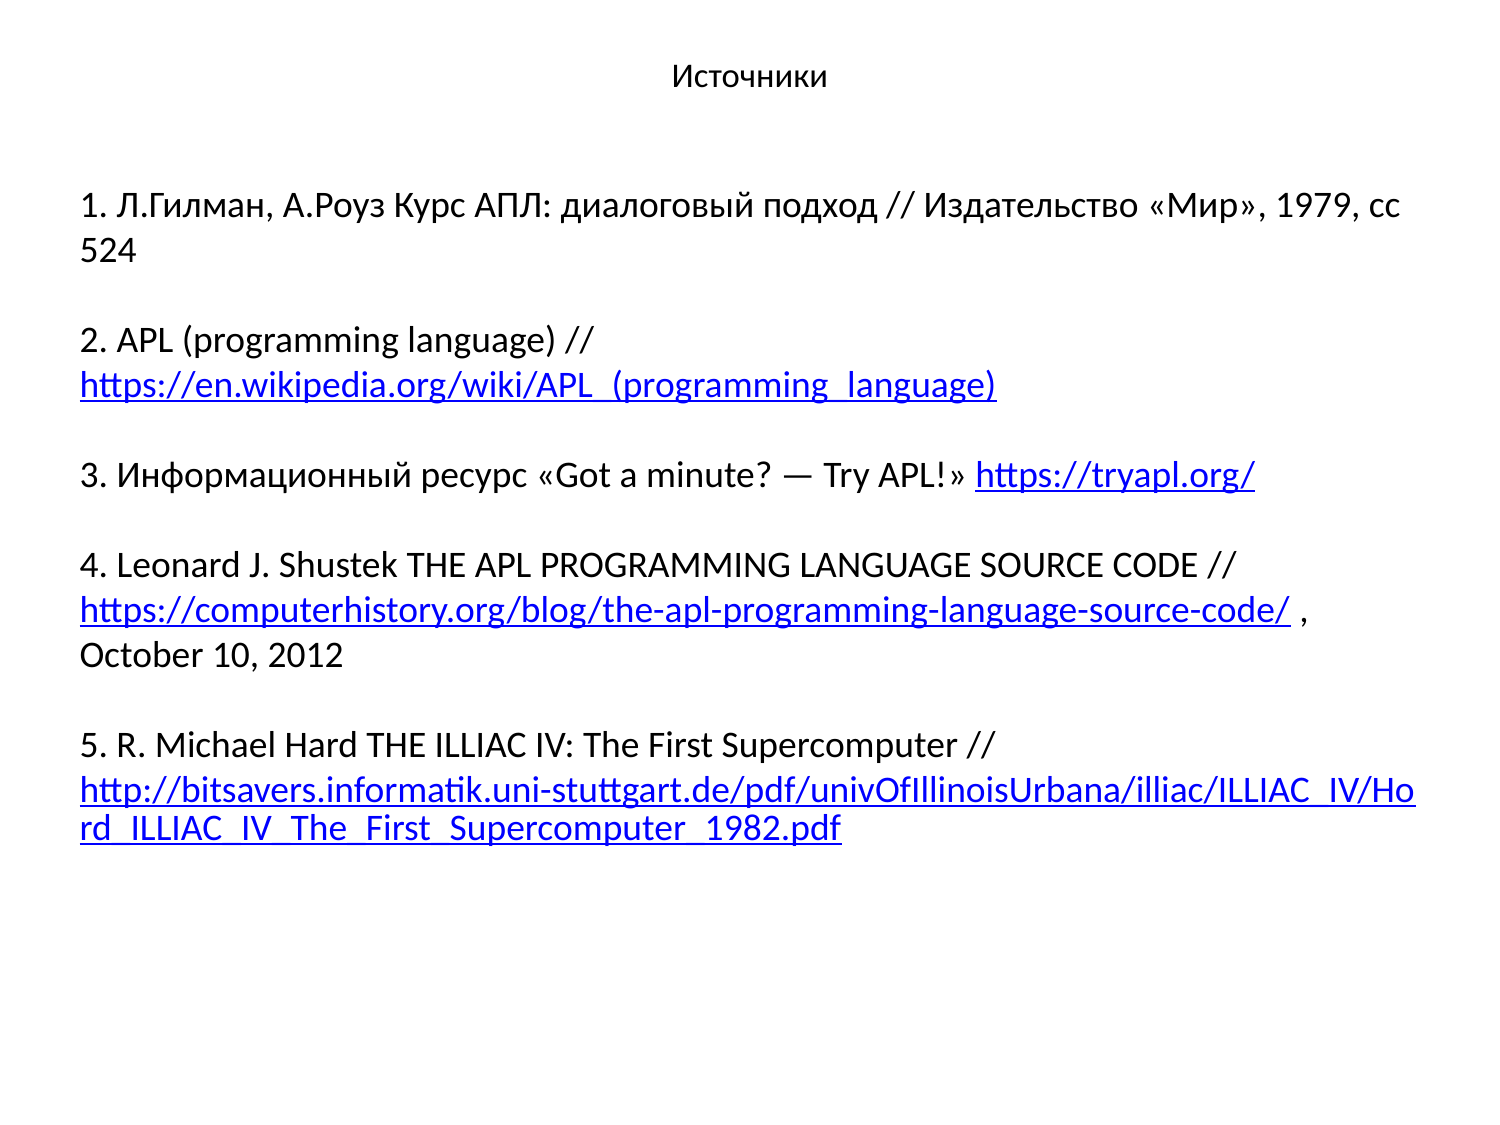

# Источники
1. Л.Гилман, А.Роуз Курс АПЛ: диалоговый подход // Издательство «Мир», 1979, сс 524

2. APL (programming language) // https://en.wikipedia.org/wiki/APL_(programming_language)

3. Информационный ресурс «Got a minute? — Try APL!» https://tryapl.org/

4. Leonard J. Shustek THE APL PROGRAMMING LANGUAGE SOURCE CODE // https://computerhistory.org/blog/the-apl-programming-language-source-code/ , October 10, 2012

5. R. Michael Hard THE ILLIAC IV: The First Supercomputer // http://bitsavers.informatik.uni-stuttgart.de/pdf/univOfIllinoisUrbana/illiac/ILLIAC_IV/Hord_ILLIAC_IV_The_First_Supercomputer_1982.pdf